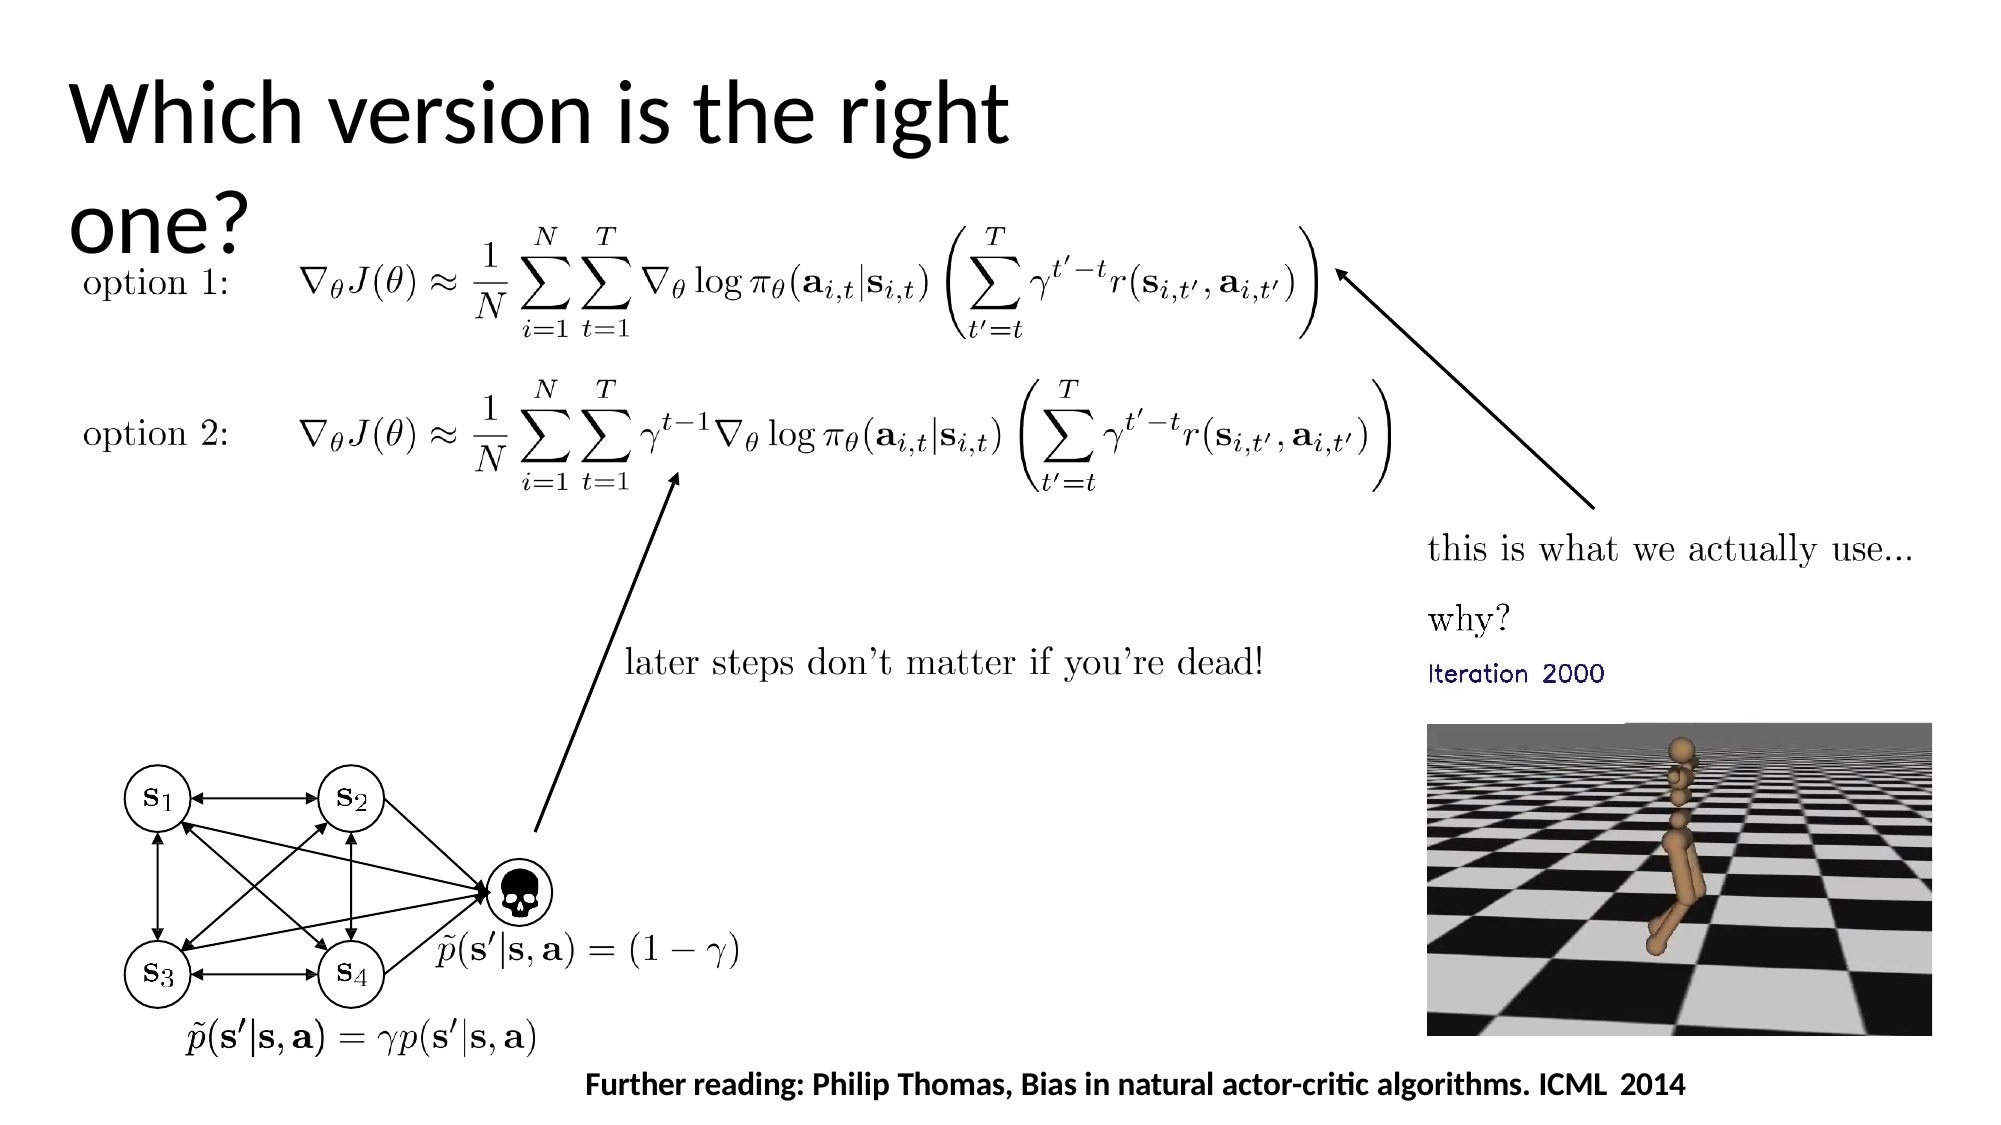

# Which version is the right one?

Further reading: Philip Thomas, Bias in natural actor-critic algorithms. ICML 2014